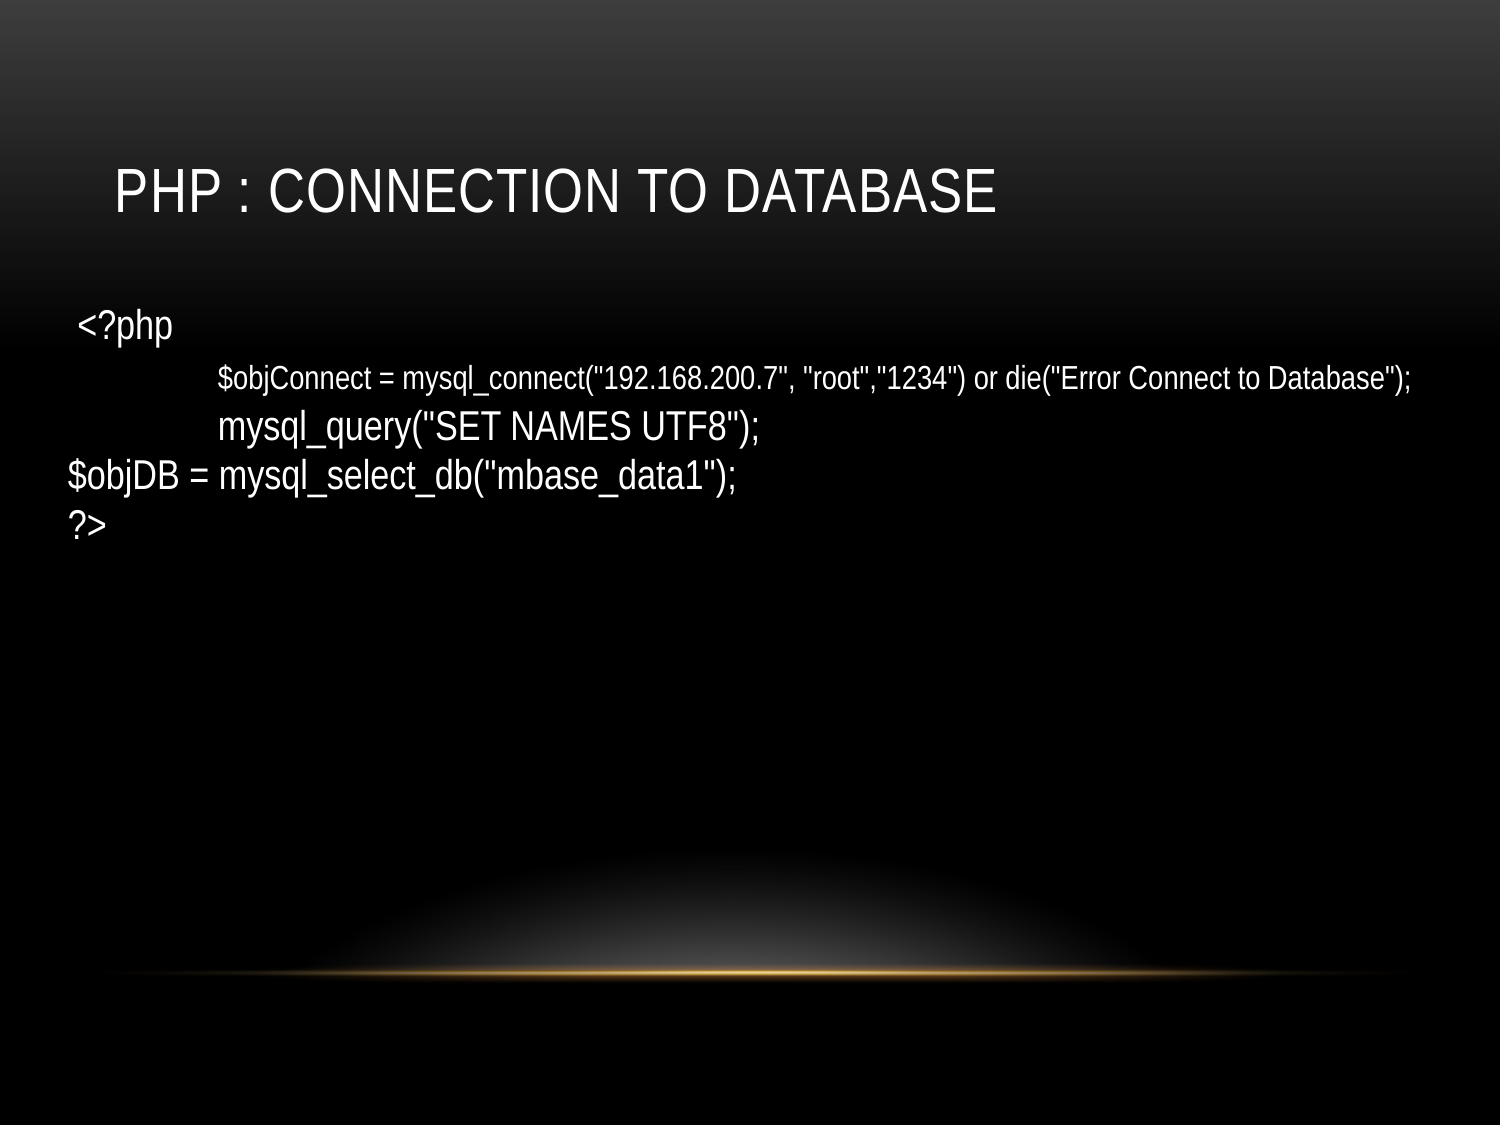

# php : connection to database
 <?php
	$objConnect = mysql_connect("192.168.200.7", "root","1234") or die("Error Connect to Database");
	mysql_query("SET NAMES UTF8");					$objDB = mysql_select_db("mbase_data1");
?>